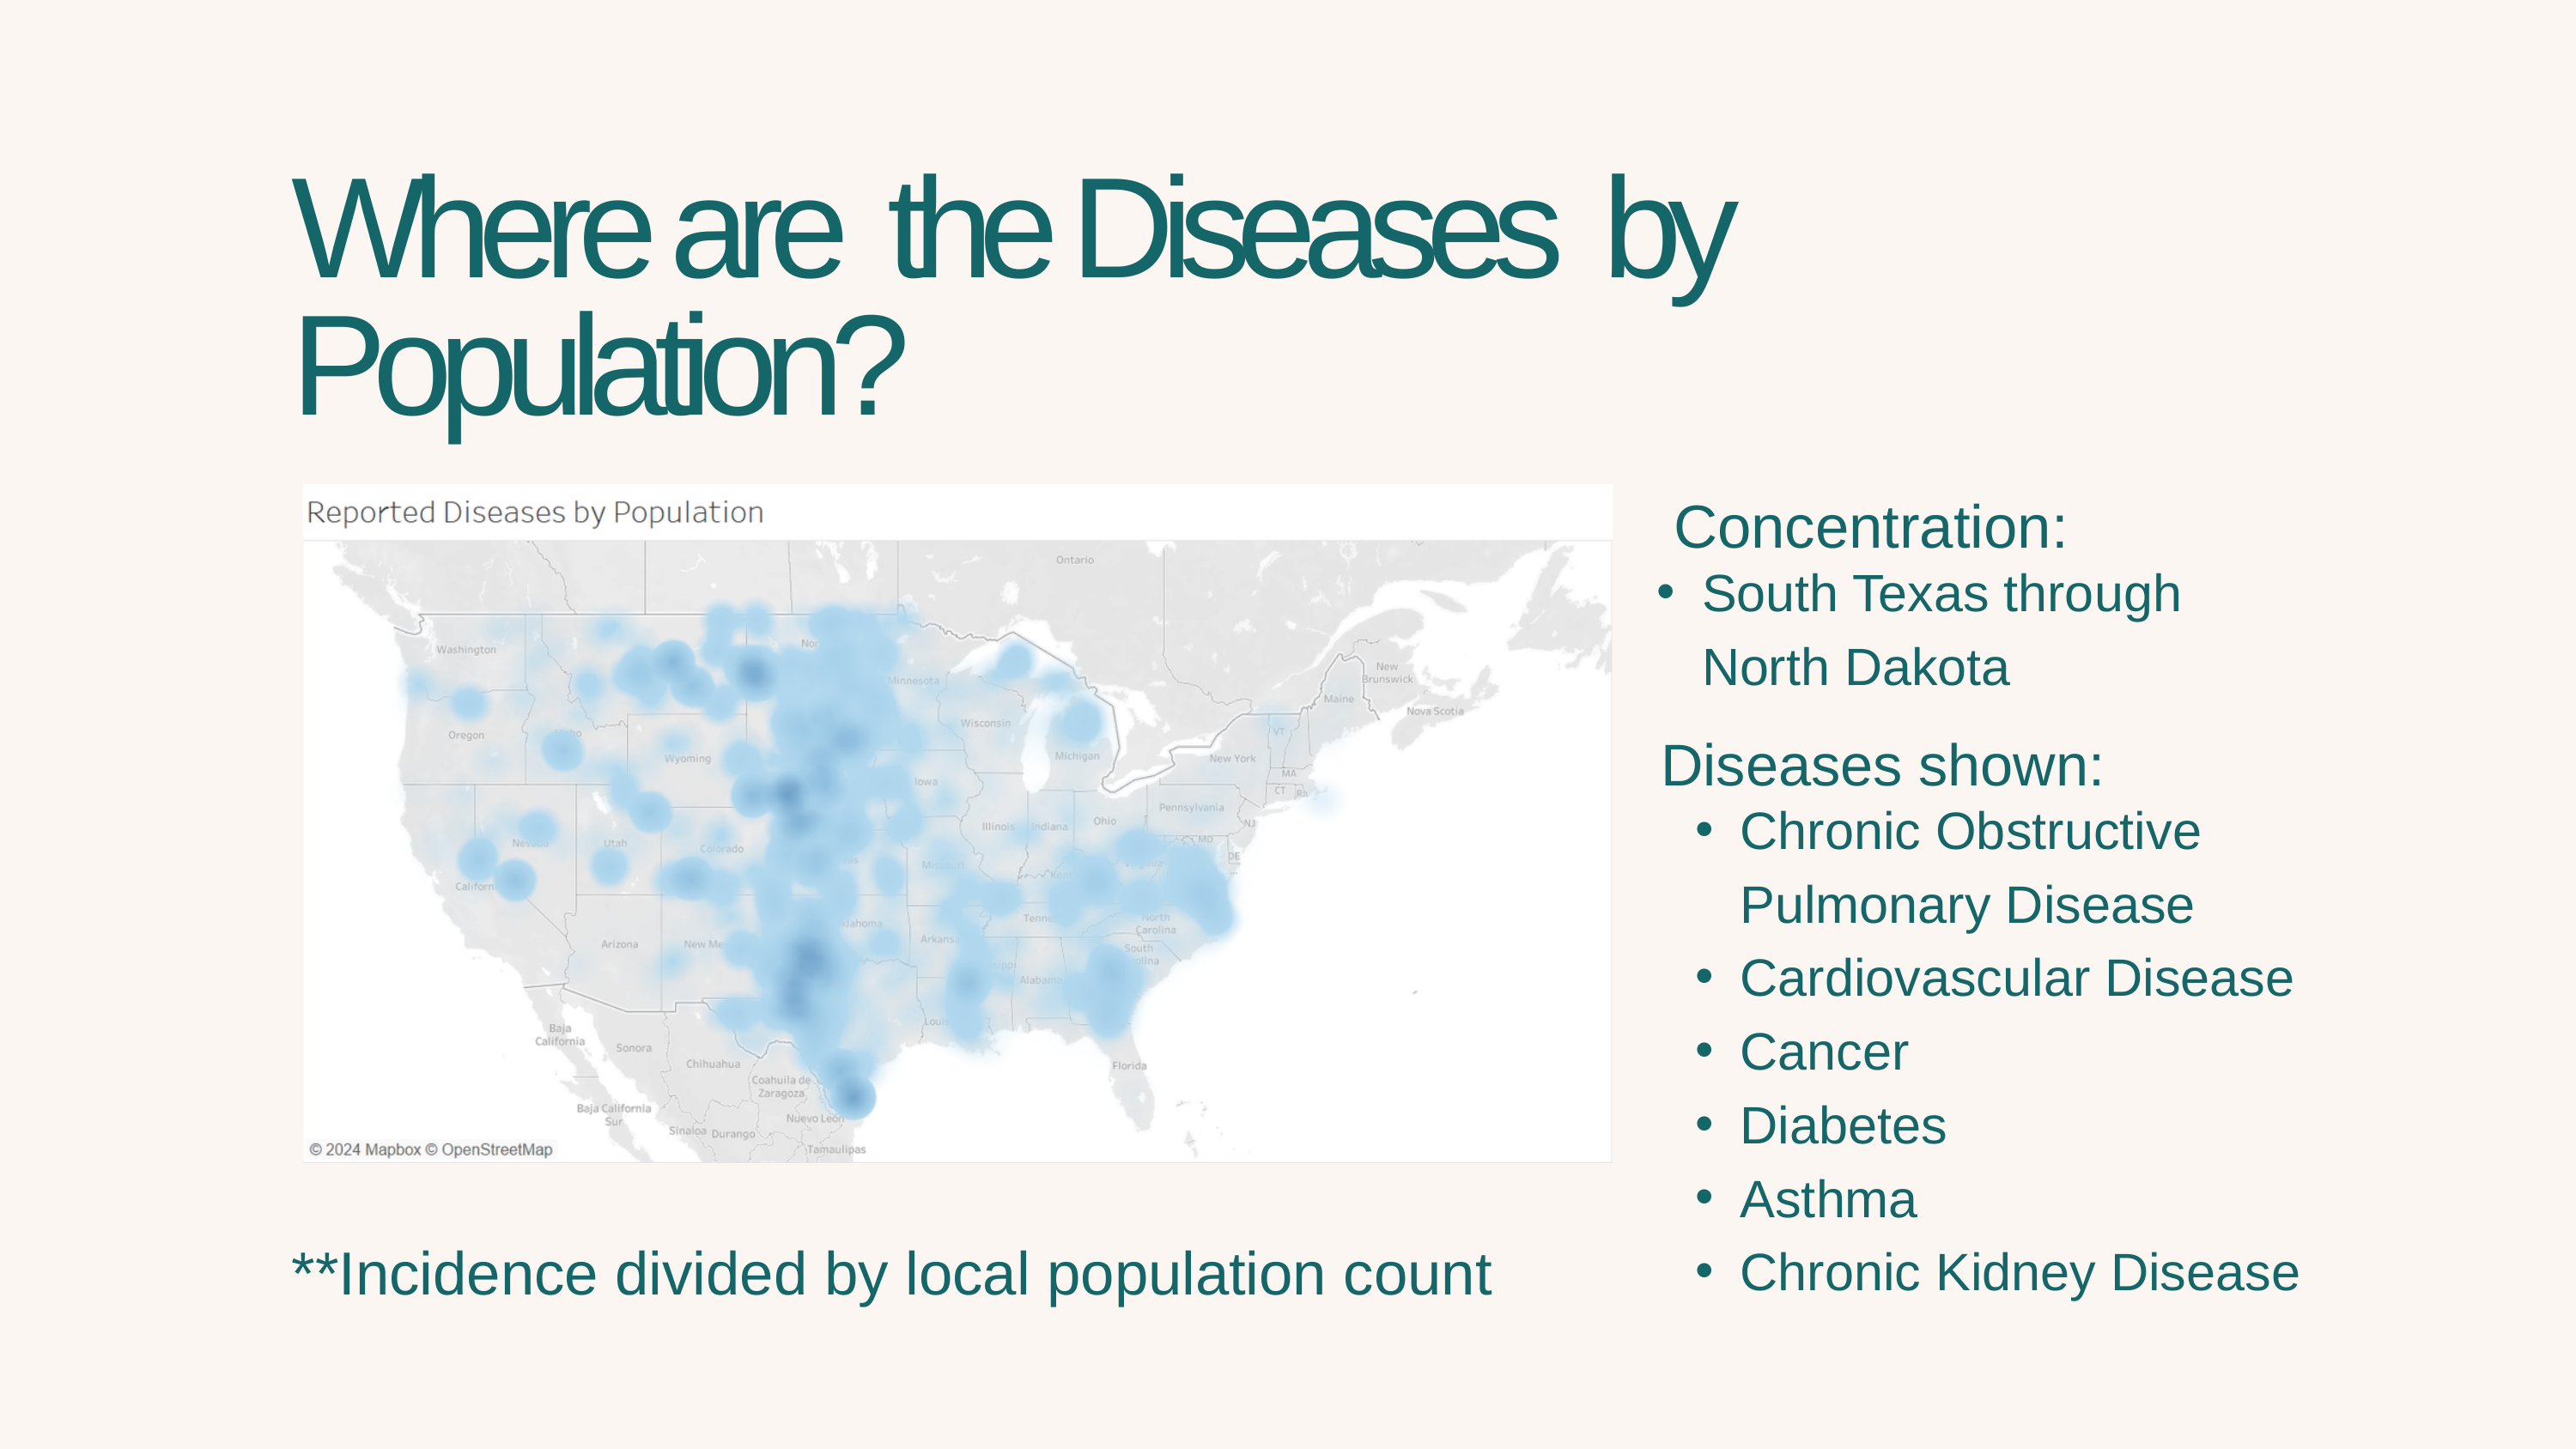

Where are  the Diseases  by Population?
Concentration:

South Texas through North Dakota
Diseases shown:
Chronic Obstructive Pulmonary Disease
Cardiovascular Disease
Cancer
Diabetes
Asthma
Chronic Kidney Disease
**Incidence divided by local population count